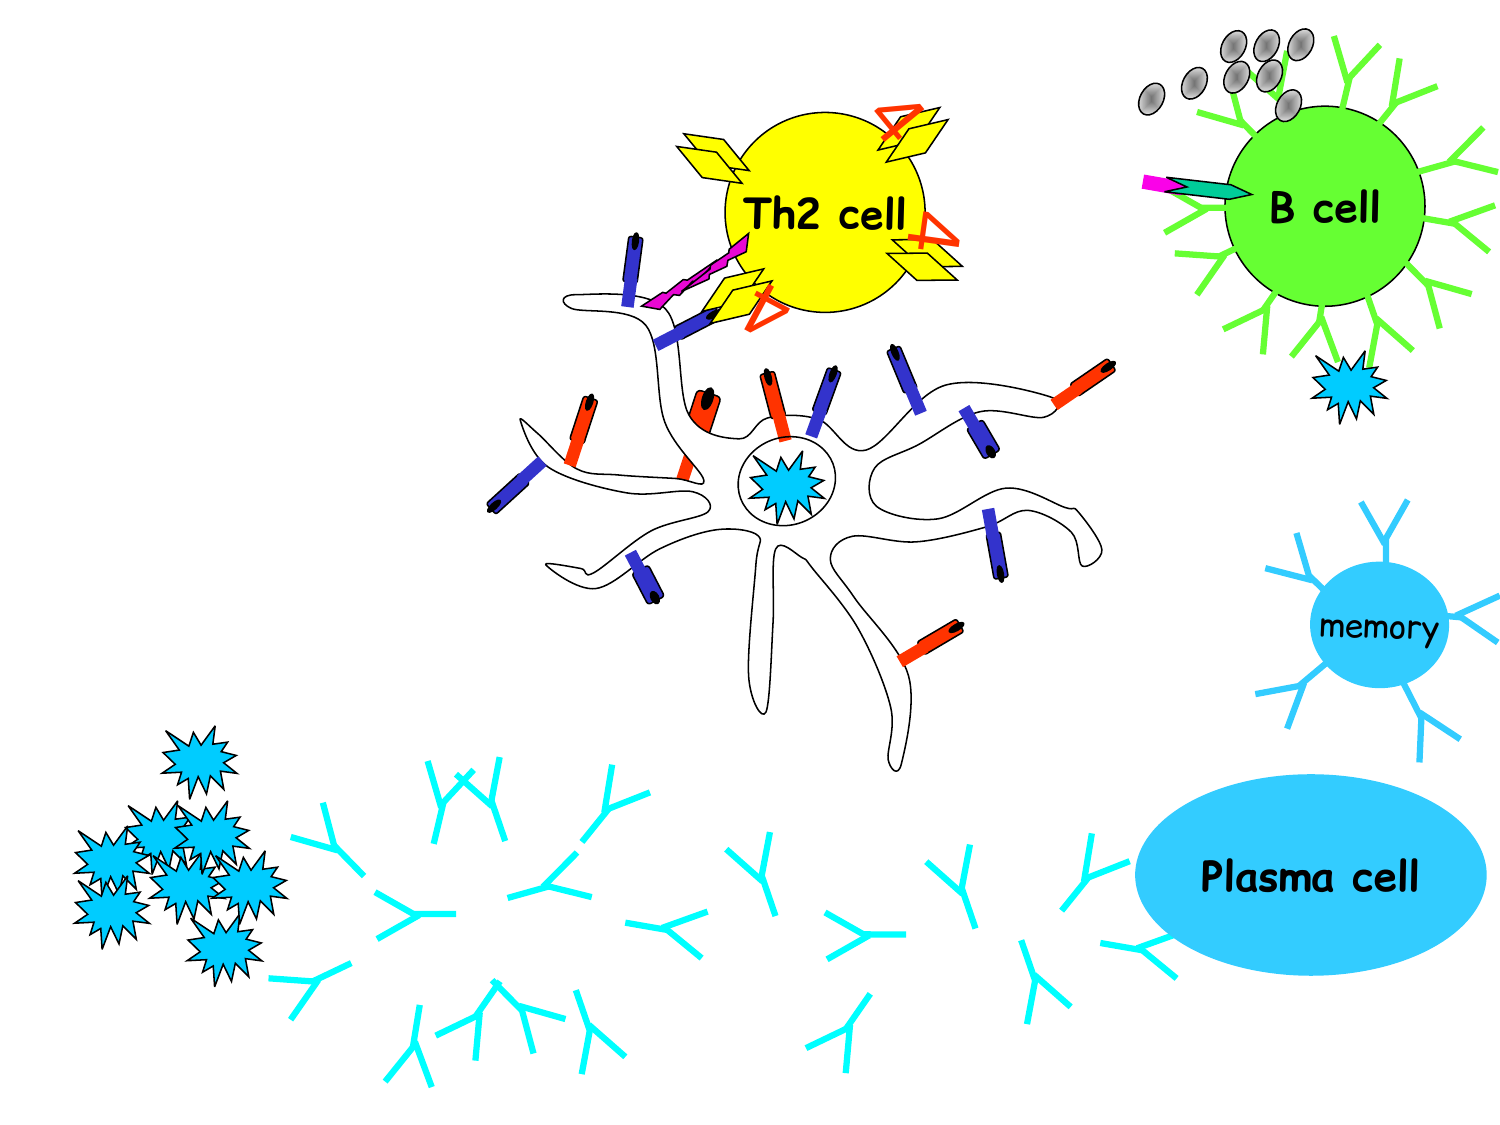

CD40L/CD40
T cell/B cell

B cell
4
4
4

Th2 cell

memory

Plasma cell